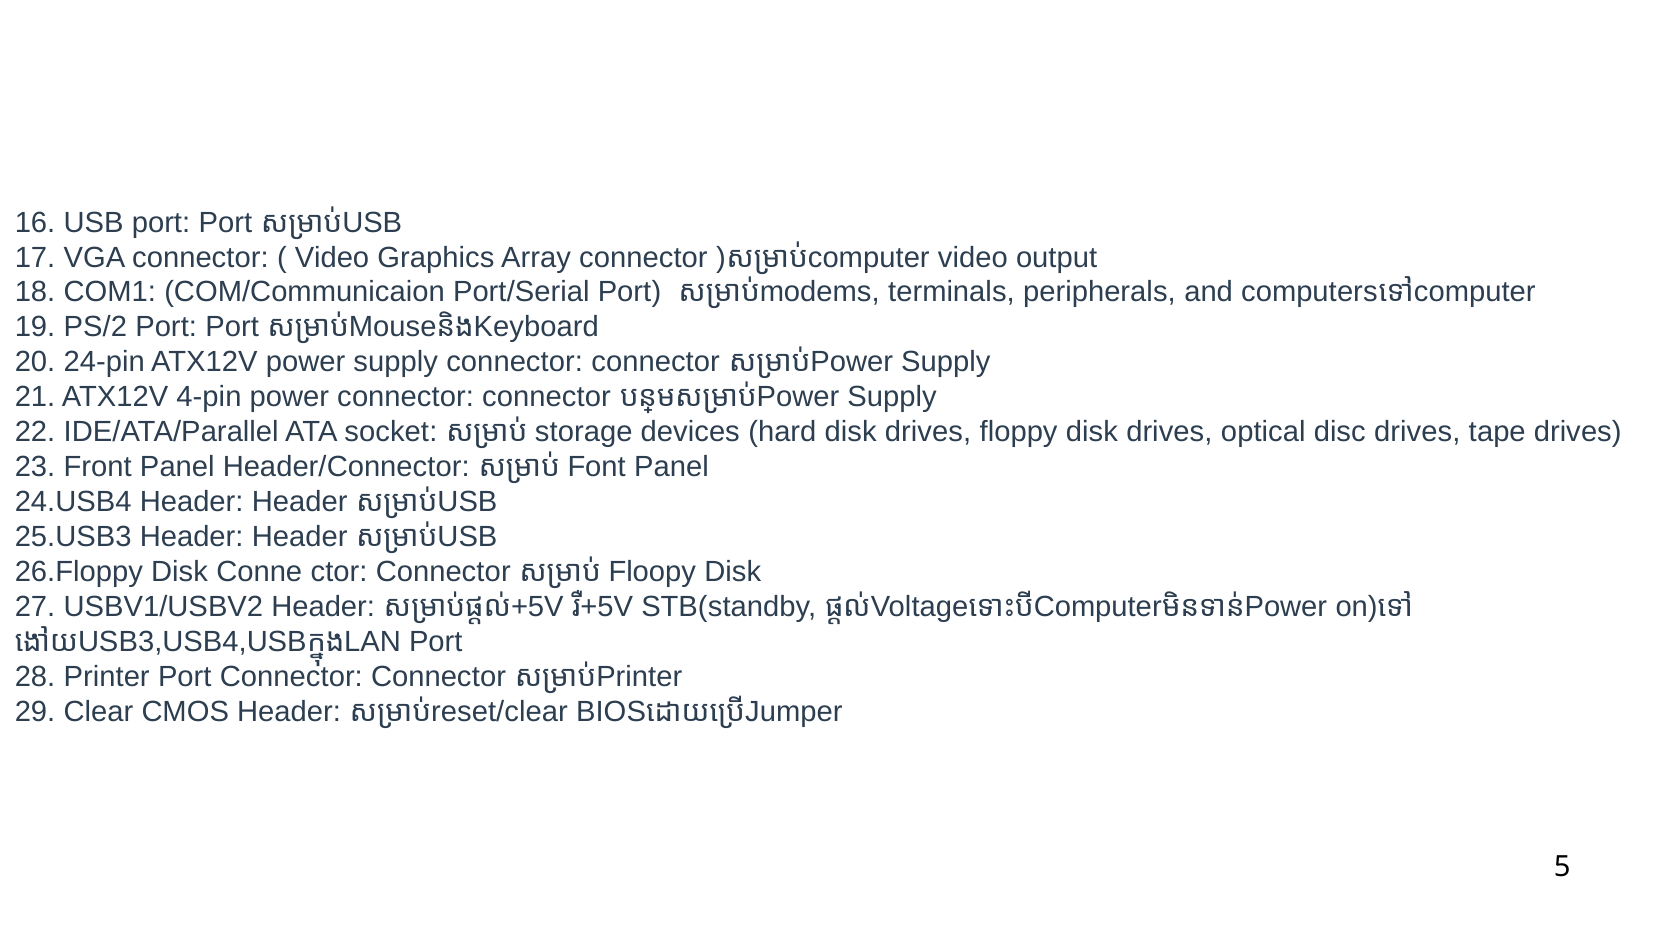

16. USB port: Port សម្រាប់USB
17. VGA connector: ( Video Graphics Array connector )សម្រាប់computer video output
18. COM1: (COM/Communicaion Port/Serial Port)  សម្រាប់​modems, terminals, peripherals, and computersទៅcomputer
19. PS/2 Port: Port សម្រាប់MouseនិងKeyboard
20. 24-pin ATX12V power supply connector: connector សម្រាប់Power Supply
21. ATX12V 4-pin power connector: connector បន្ថែមសម្រាប់Power Supply
22. IDE/ATA/Parallel ATA socket: សម្រាប់ storage devices (hard disk drives, floppy disk drives, optical disc drives, tape drives)
23. Front Panel Header/Connector: សម្រាប់ Font Panel
24.USB4 Header: Header សម្រាប់USB
25.USB3 Header: Header សម្រាប់USB
26.Floppy Disk Conne ctor: Connector សម្រាប់ Floopy Disk
27. USBV1/USBV2 Header: សម្រាប់ផ្តល់+5V រឺ​+5V STB(standby, ផ្តល់VoltageទោះបីComputerមិនទាន់Power on)ទៅងៅយUSB3,USB4,USBក្នុងLAN Port
28. Printer Port Connector: Connector សម្រាប់Printer
29. Clear CMOS Header: សម្រាប់reset/clear BIOSដោយប្រើJumper
5